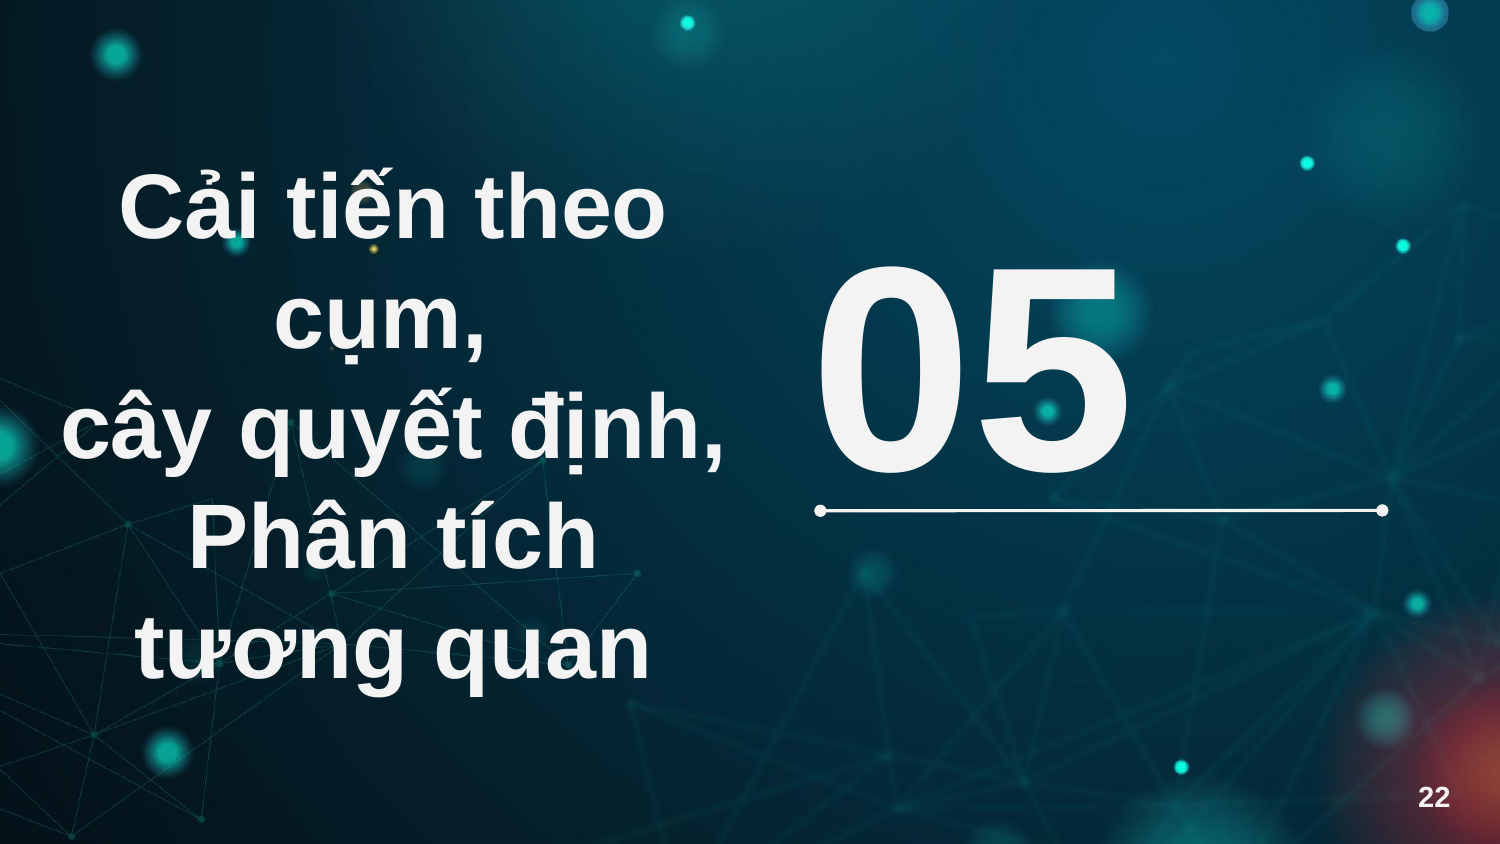

# Cải tiến theo cụm, cây quyết định, Phân tích tương quan
05

22